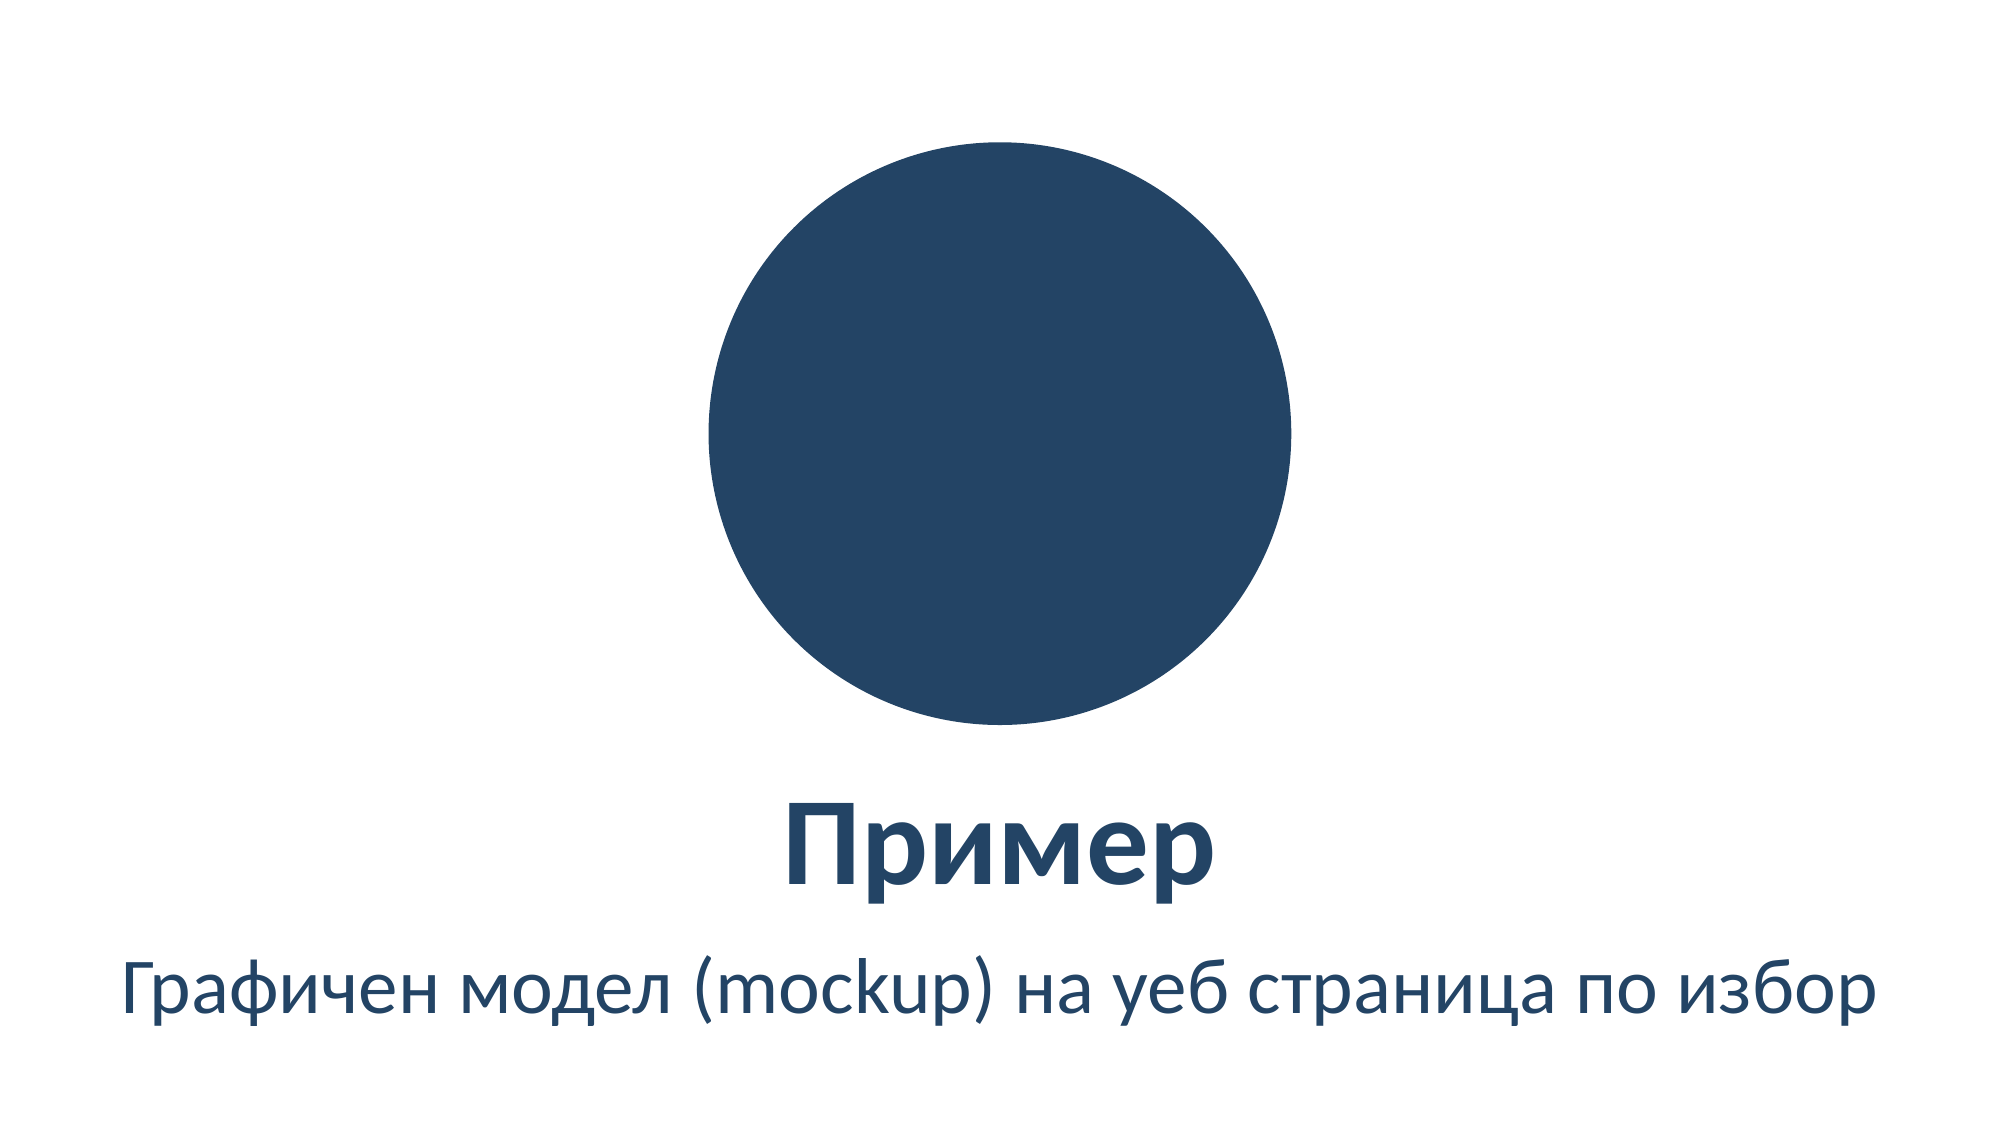

Пример
Графичен модел (mockup) на уеб страница по избор